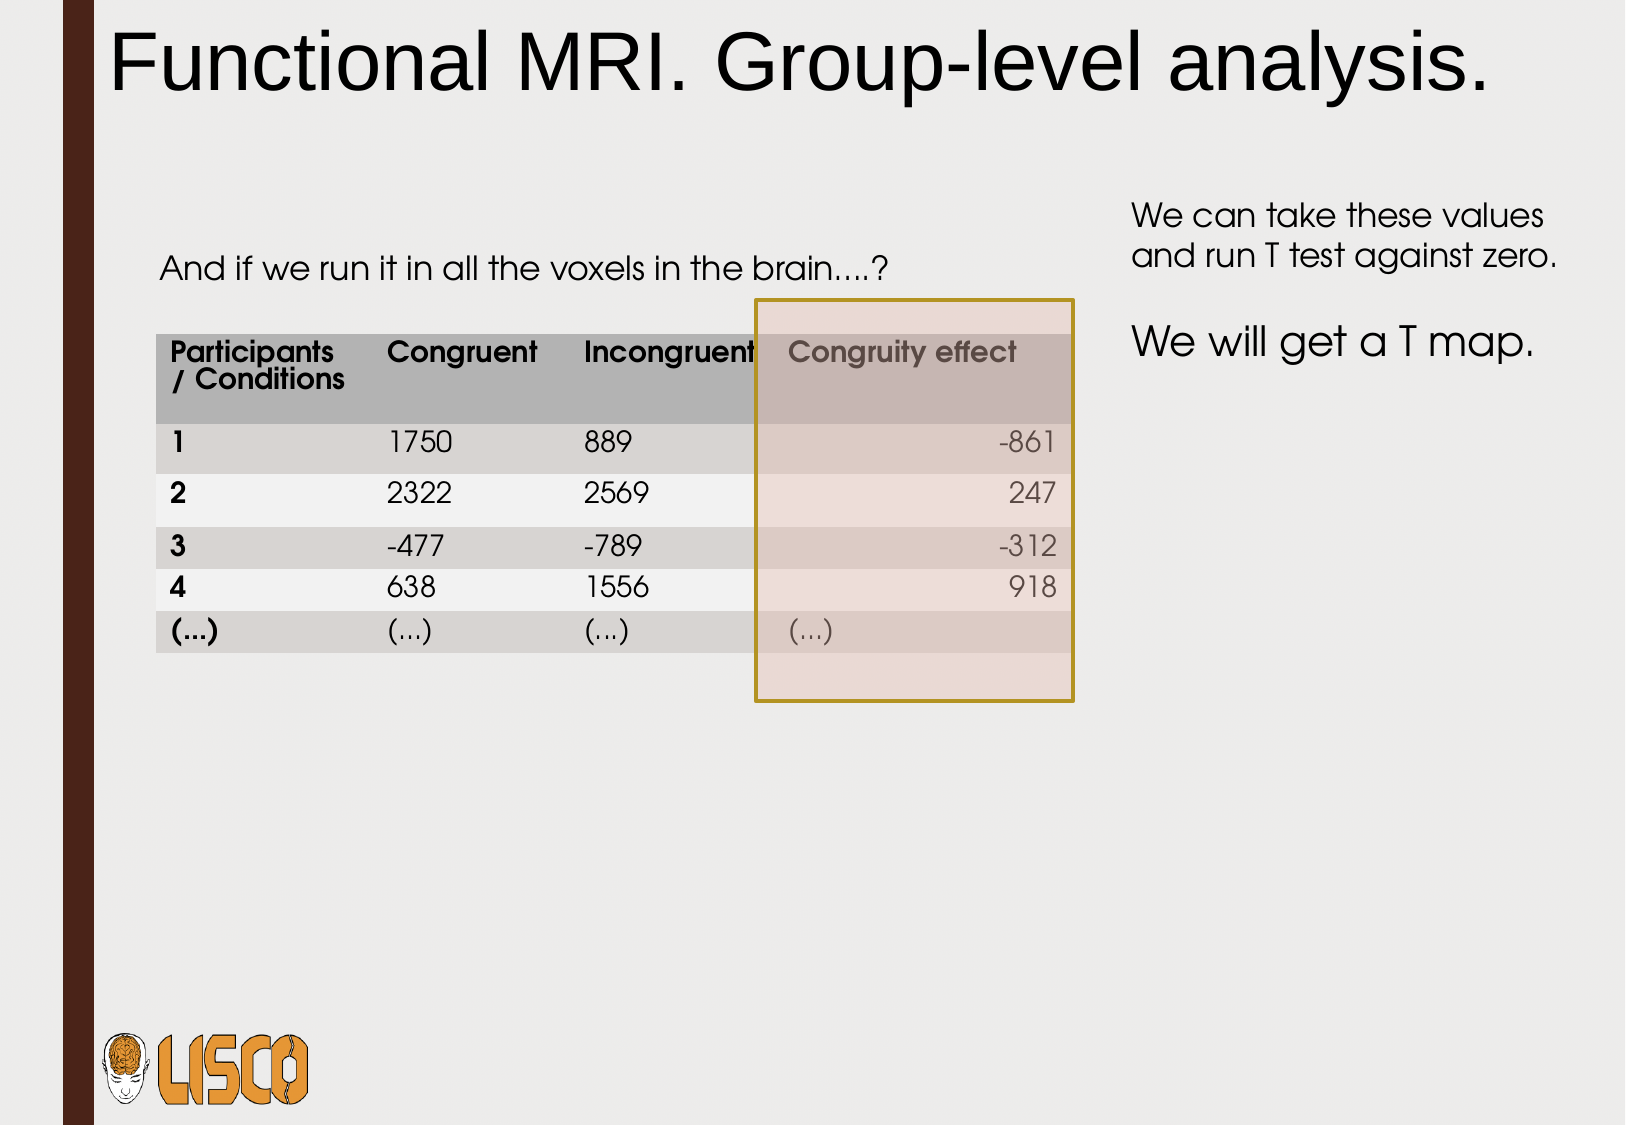

Functional MRI. Group-level analysis.

We can take these values and run T test against zero.

We will get a T map.
And if we run it in all the voxels in the brain….?

| Participants / Conditions | Congruent | Incongruent | Congruity effect |
| --- | --- | --- | --- |
| 1 | 1750 | 889 | -861 |
| 2 | 2322 | 2569 | 247 |
| 3 | -477 | -789 | -312 |
| 4 | 638 | 1556 | 918 |
| (...) | (...) | (...) | (...) |